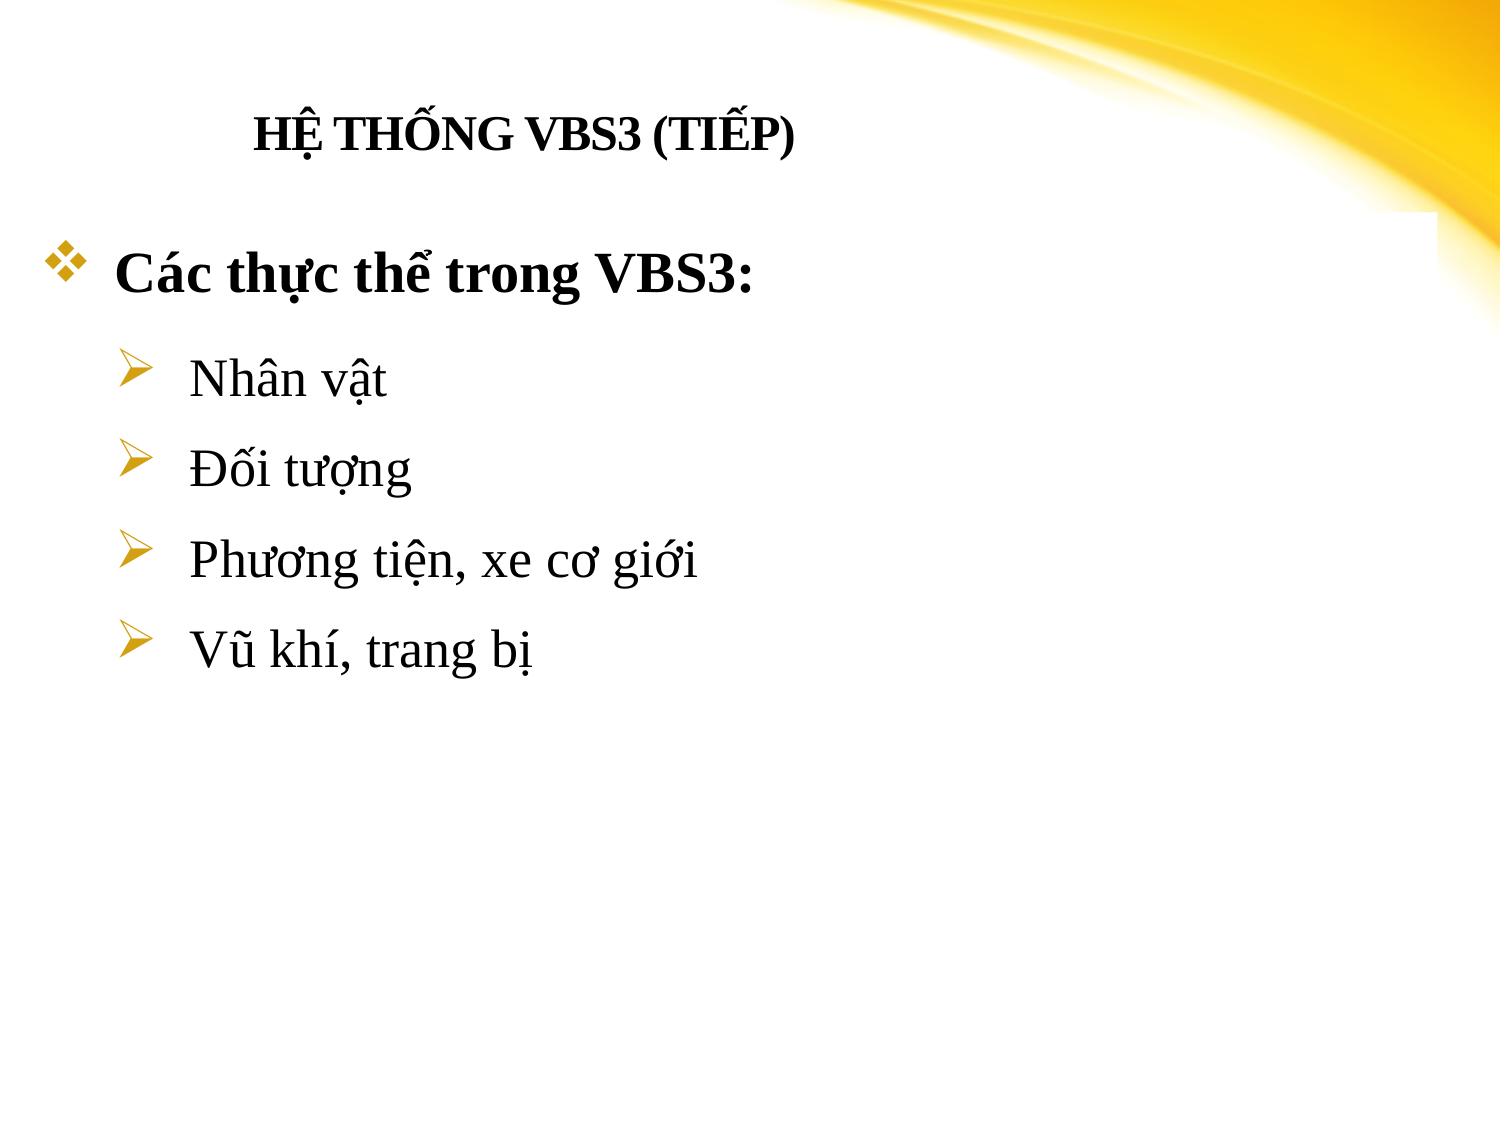

# Hệ thống VBS3 (tiếp)
Các thực thể trong VBS3:
Nhân vật
Đối tượng
Phương tiện, xe cơ giới
Vũ khí, trang bị